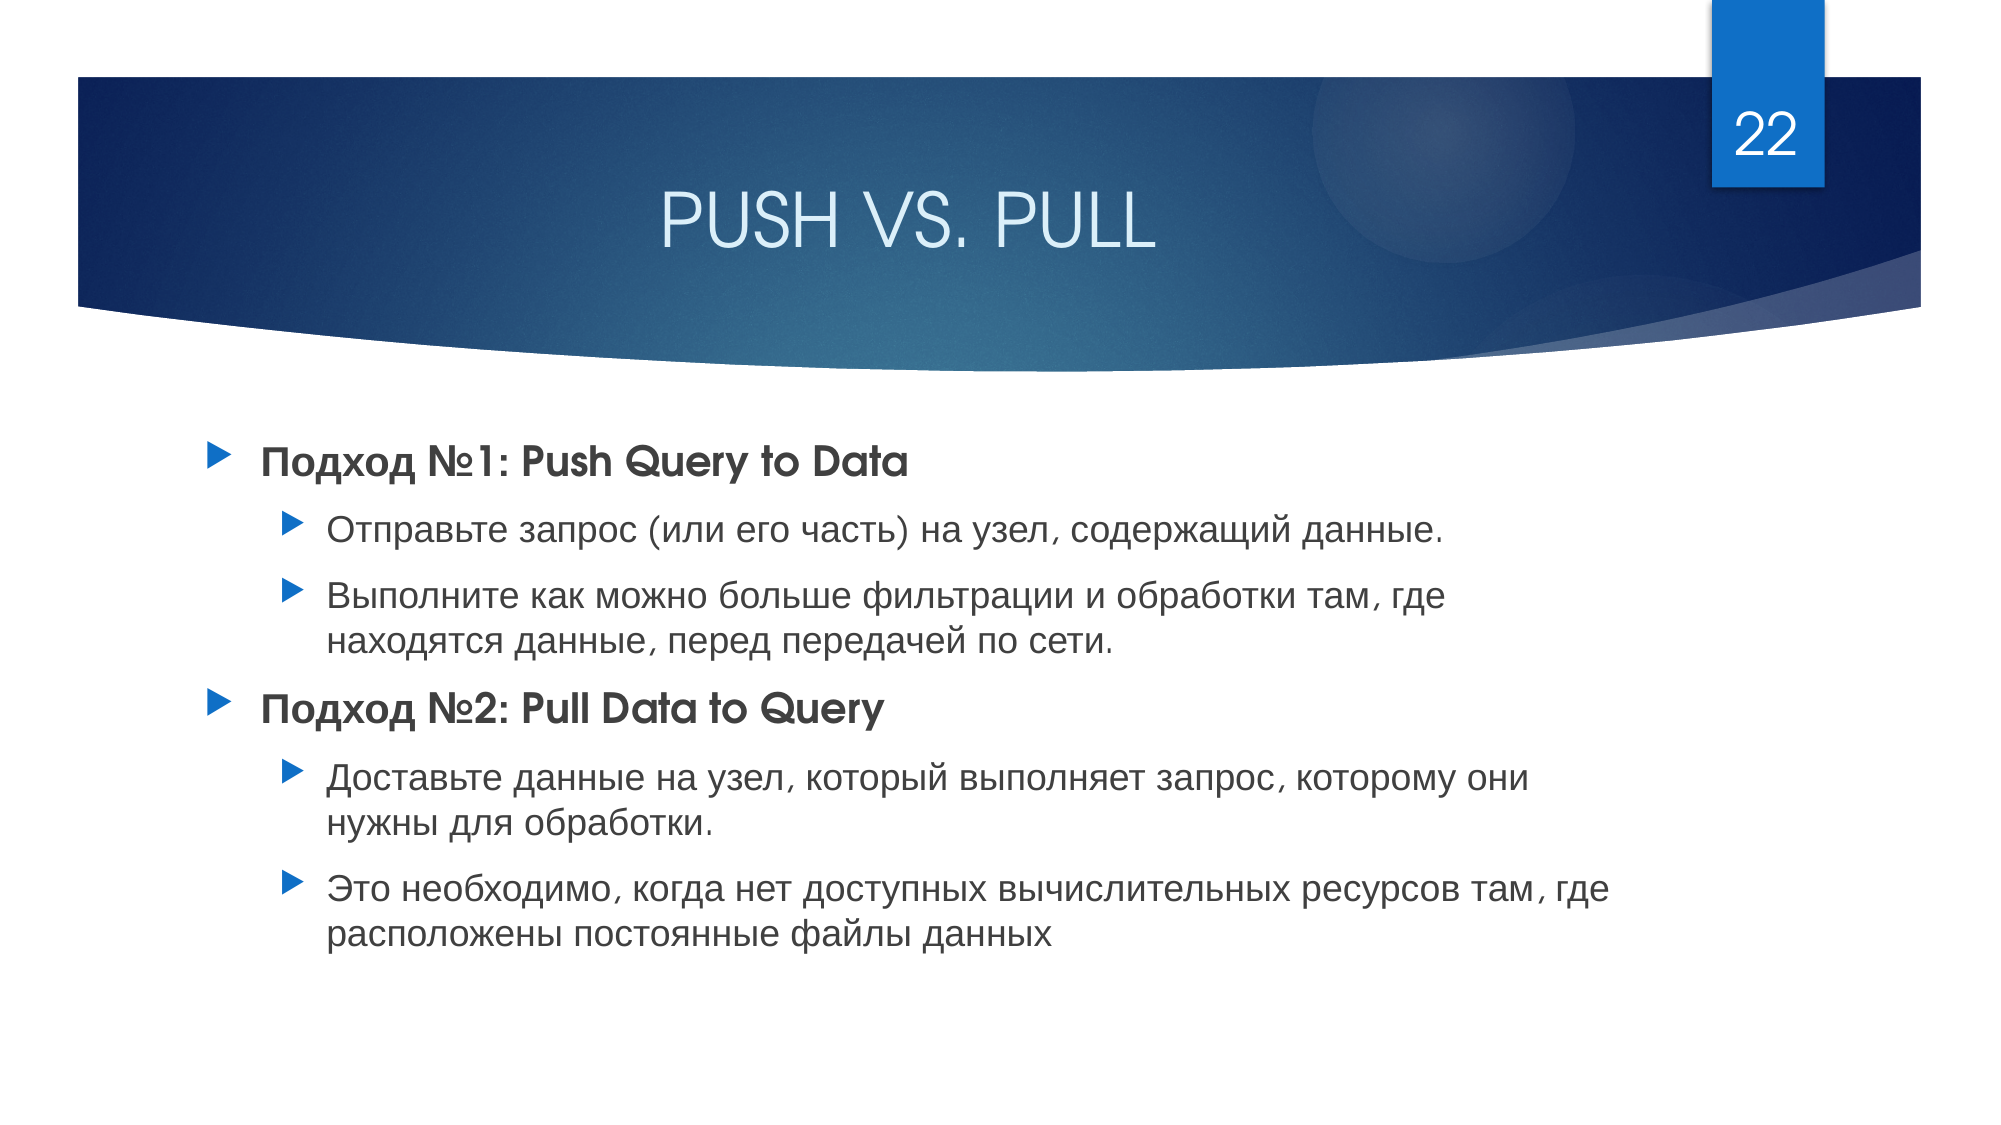

22
# PUSH VS. PULL
Подход №1: Push Query to Data
Отправьте запрос (или его часть) на узел, содержащий данные.
Выполните как можно больше фильтрации и обработки там, где находятся данные, перед передачей по сети.
Подход №2: Pull Data to Query
Доставьте данные на узел, который выполняет запрос, которому они нужны для обработки.
Это необходимо, когда нет доступных вычислительных ресурсов там, где расположены постоянные файлы данных